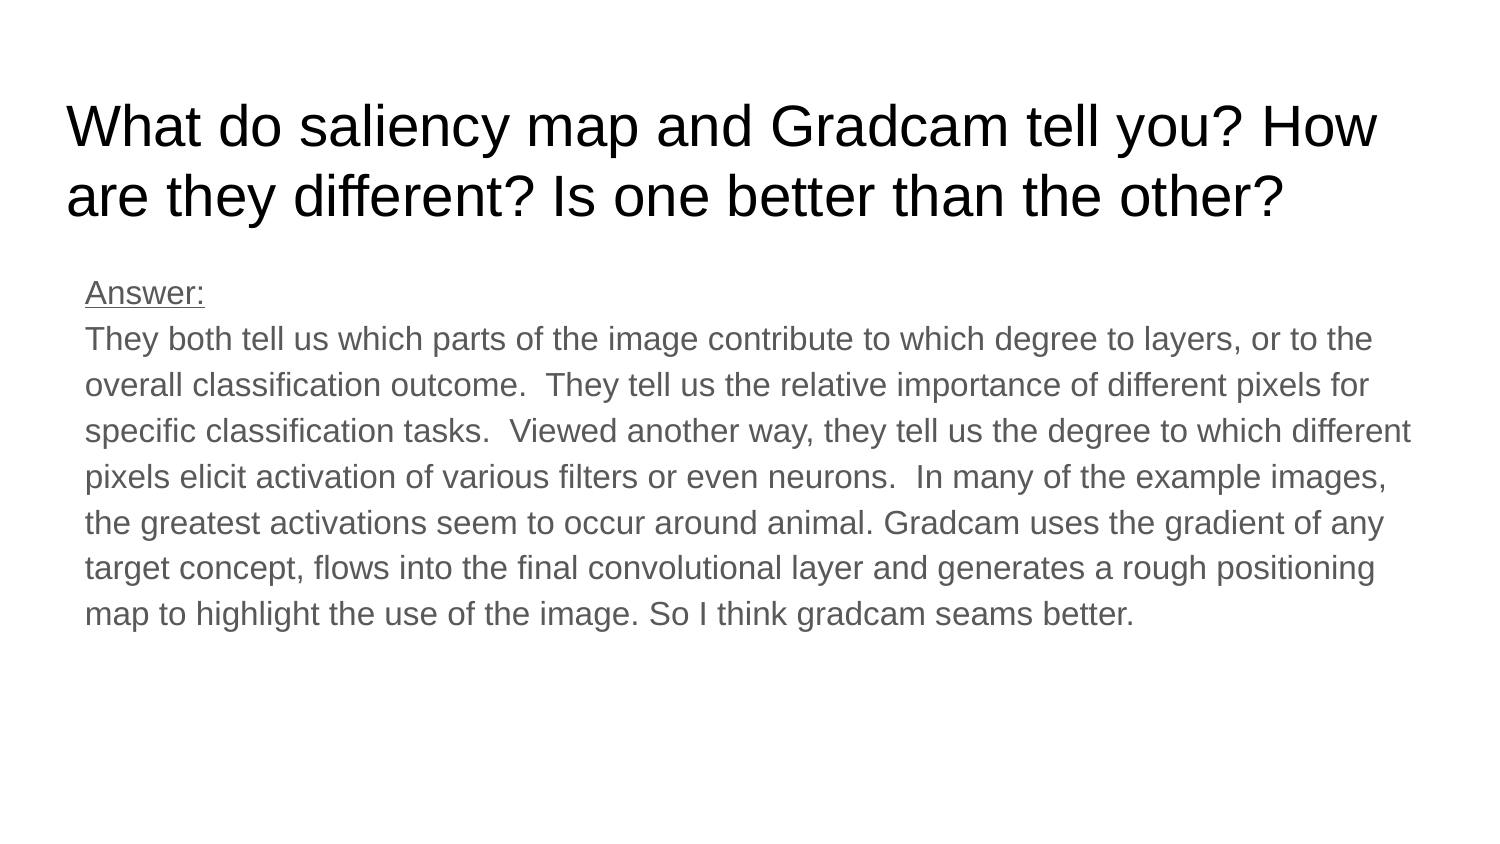

# What do saliency map and Gradcam tell you? How are they different? Is one better than the other?
Answer:
They both tell us which parts of the image contribute to which degree to layers, or to the overall classification outcome.  They tell us the relative importance of different pixels for specific classification tasks.  Viewed another way, they tell us the degree to which different pixels elicit activation of various filters or even neurons.  In many of the example images, the greatest activations seem to occur around animal. Gradcam uses the gradient of any target concept, flows into the final convolutional layer and generates a rough positioning map to highlight the use of the image. So I think gradcam seams better.